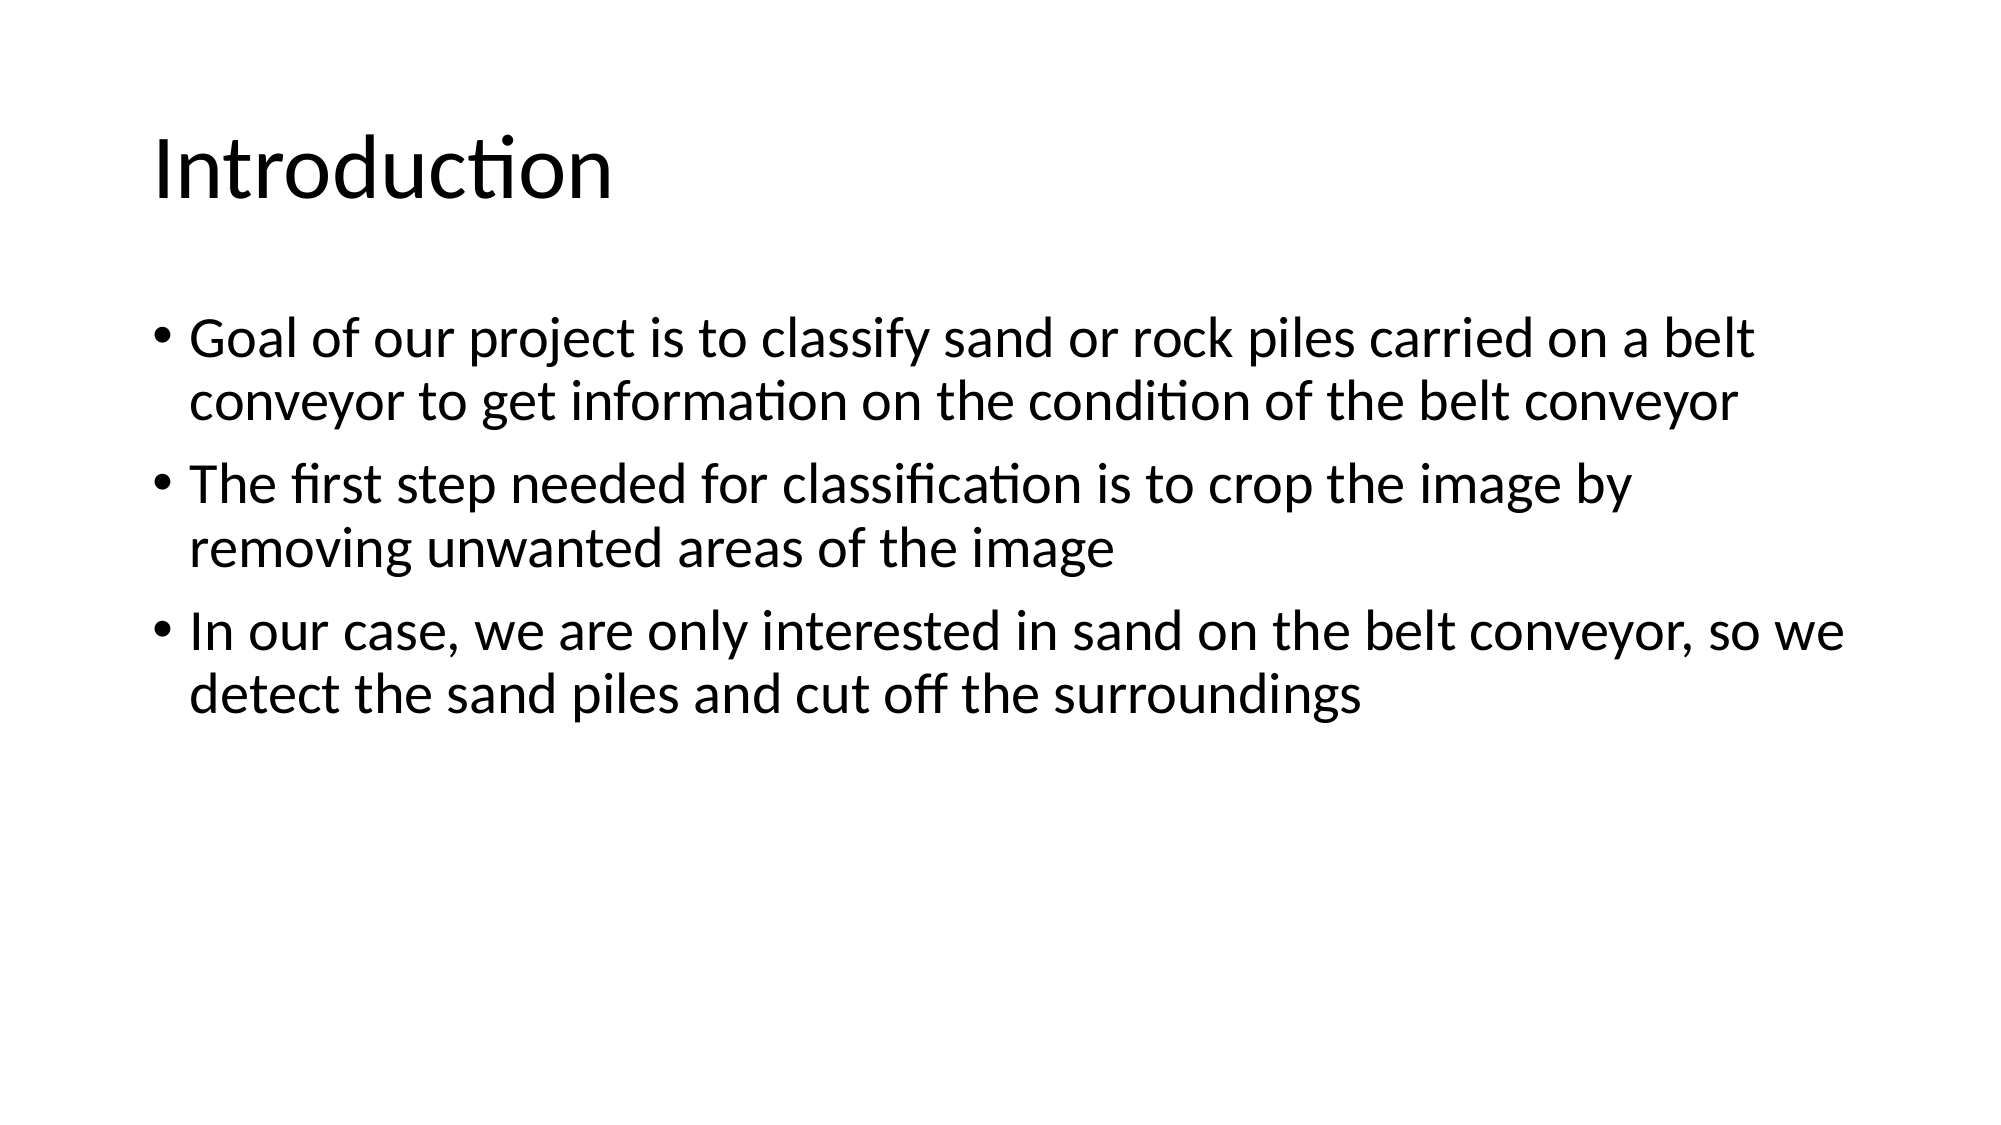

# Introduction
Goal of our project is to classify sand or rock piles carried on a belt conveyor to get information on the condition of the belt conveyor
The first step needed for classification is to crop the image by removing unwanted areas of the image
In our case, we are only interested in sand on the belt conveyor, so we detect the sand piles and cut off the surroundings